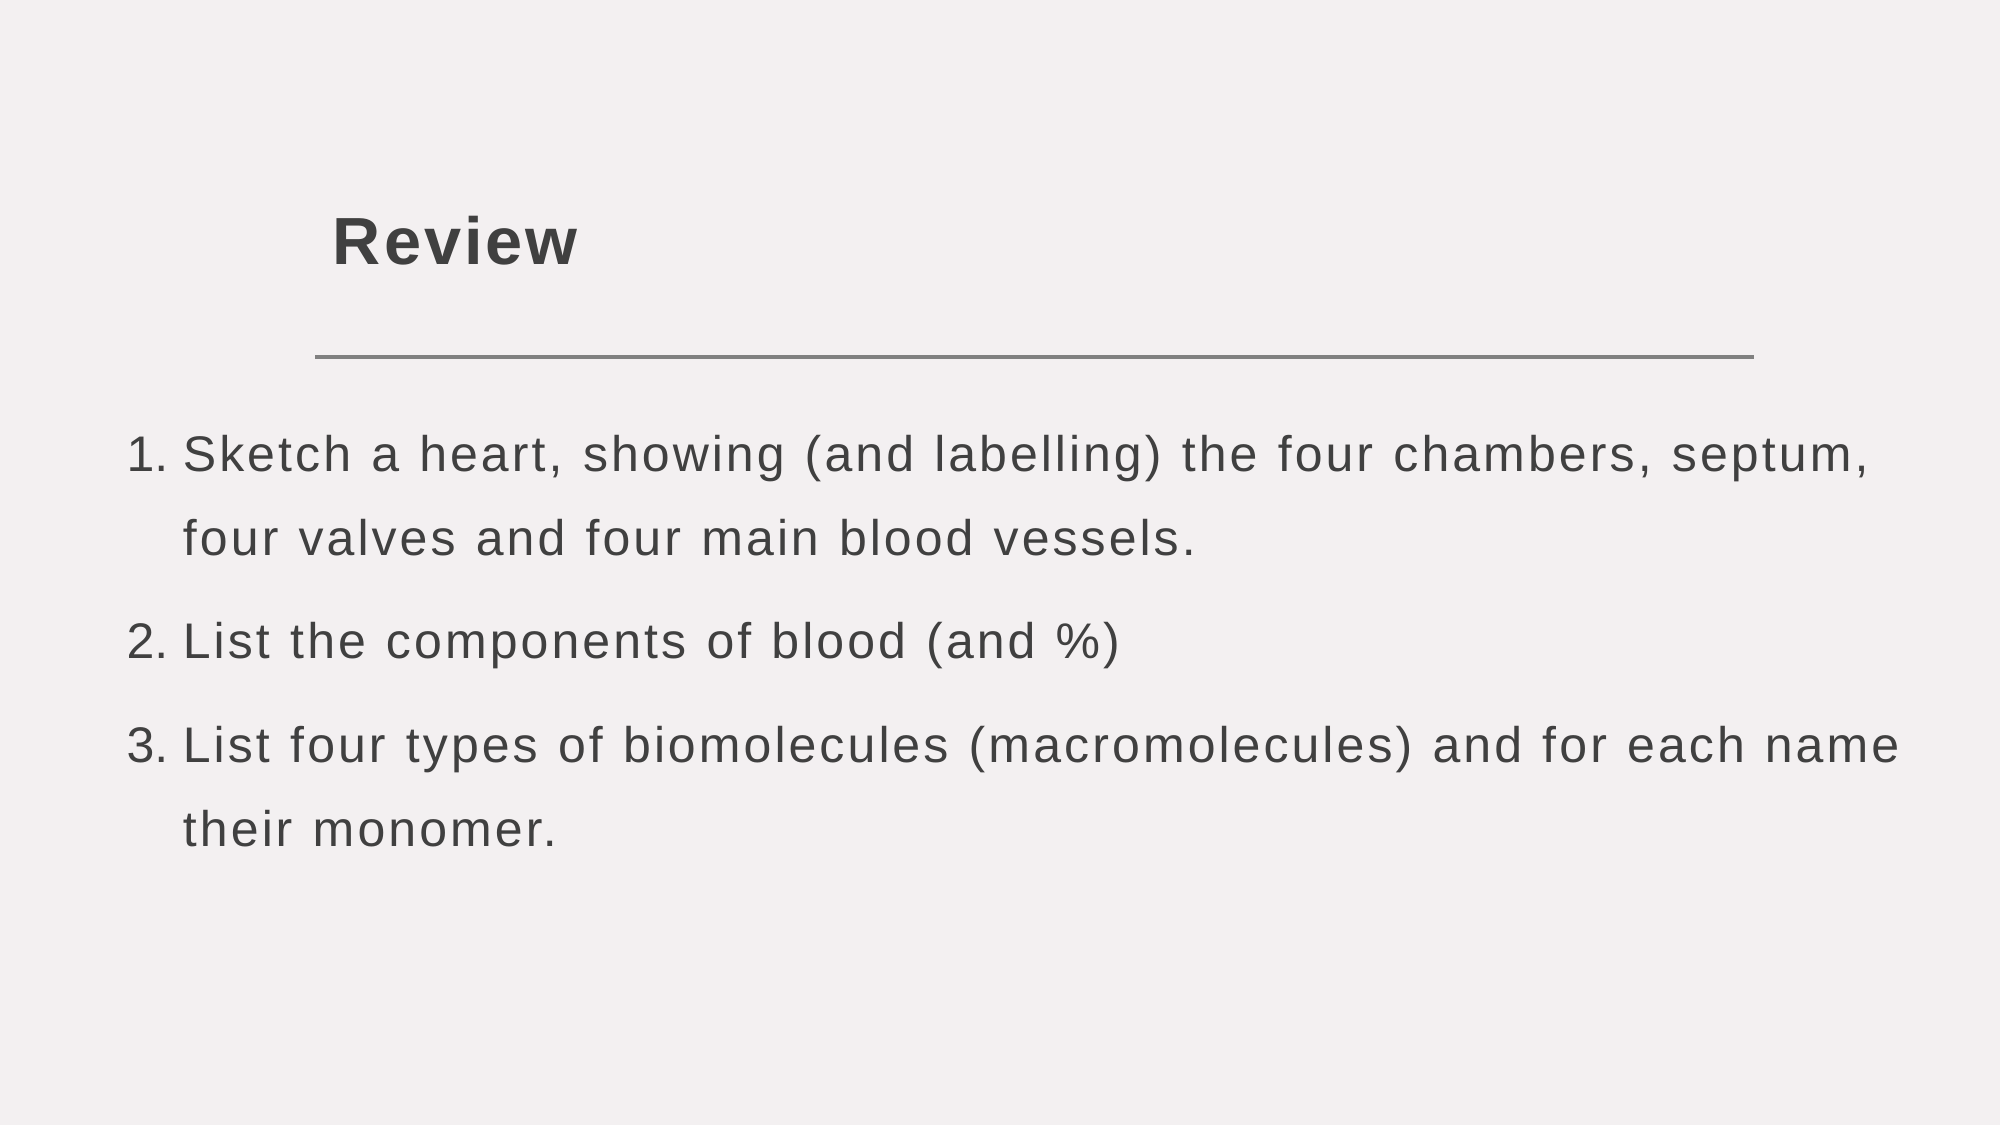

# Review
Sketch a heart, showing (and labelling) the four chambers, septum, four valves and four main blood vessels.
List the components of blood (and %)
List four types of biomolecules (macromolecules) and for each name their monomer.